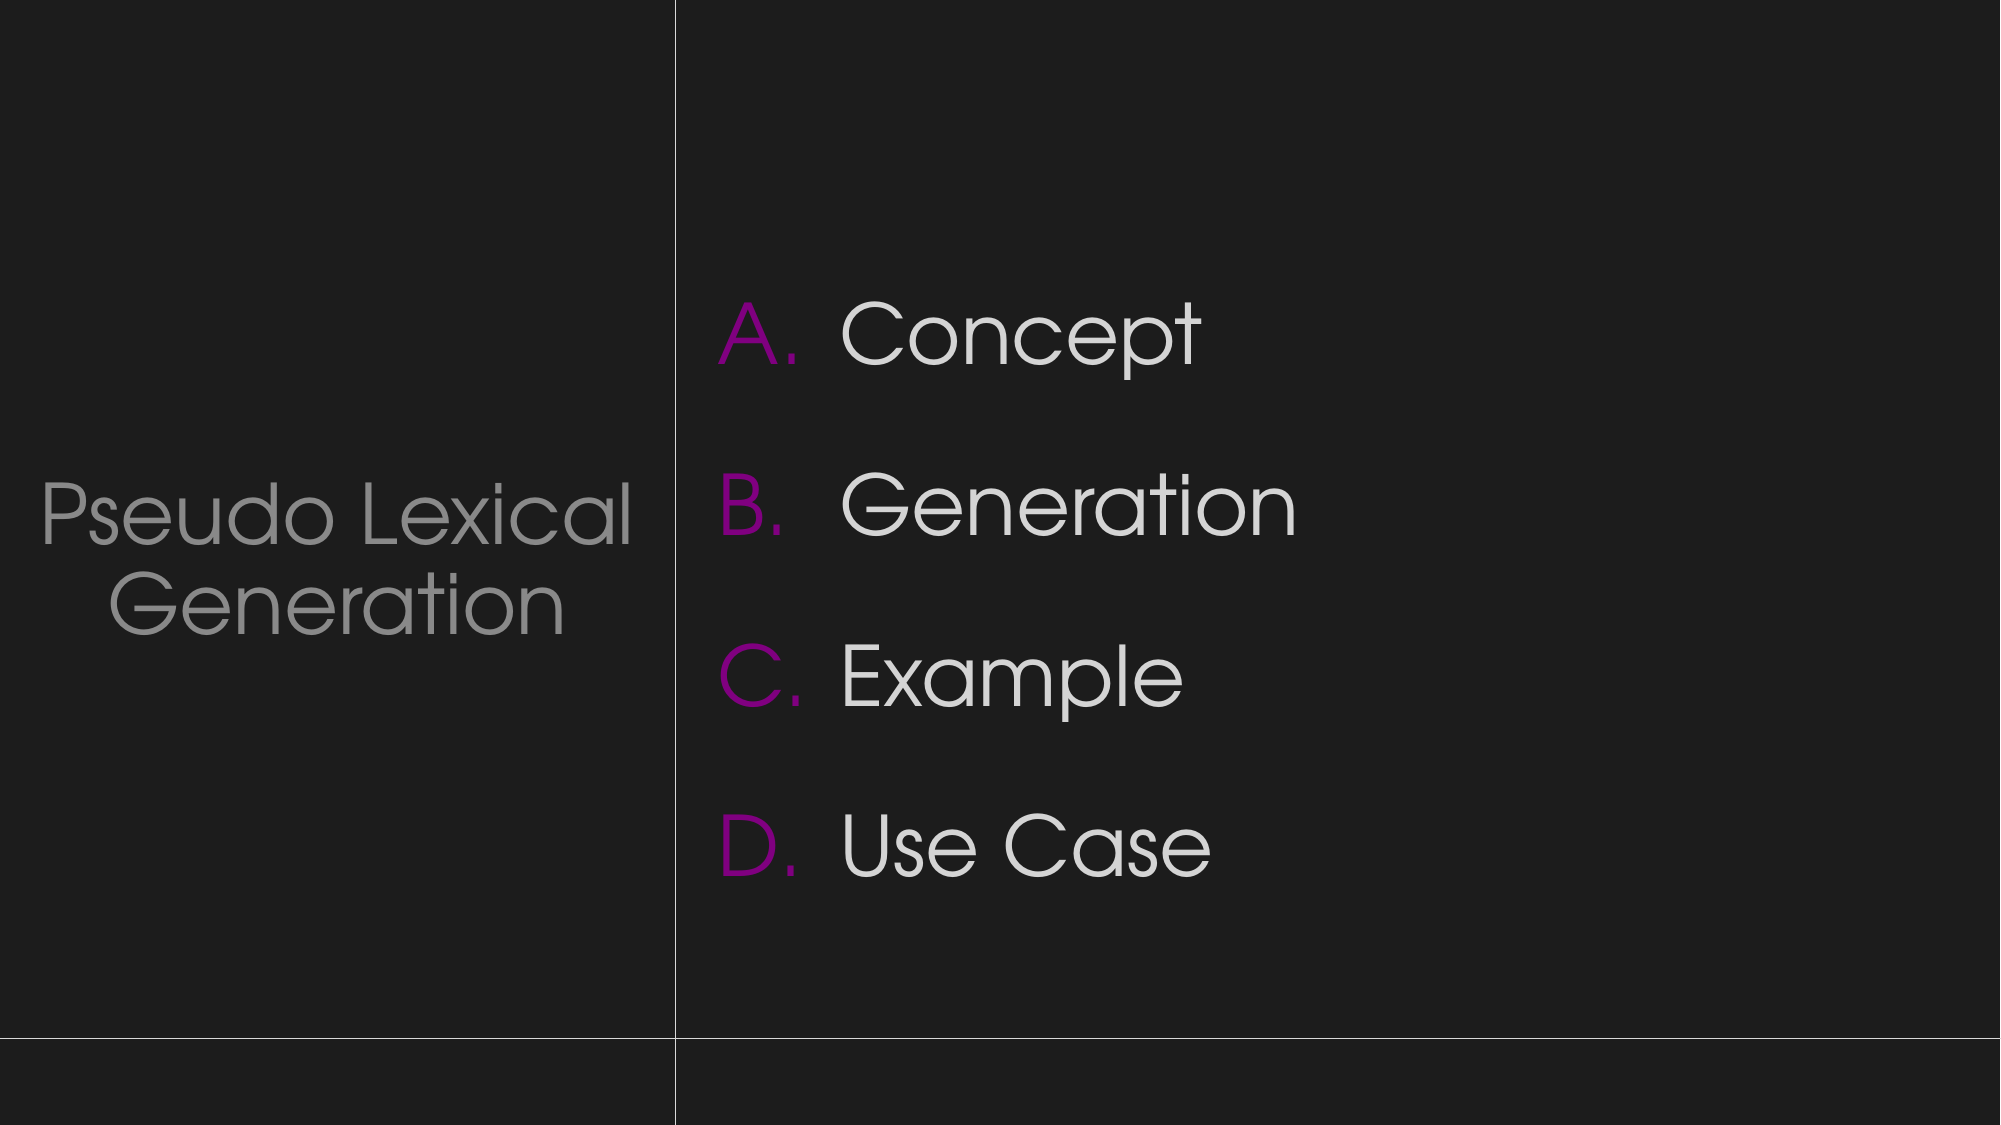

# Pseudo Lexical Generation
Concept
Generation
Example
Use Case